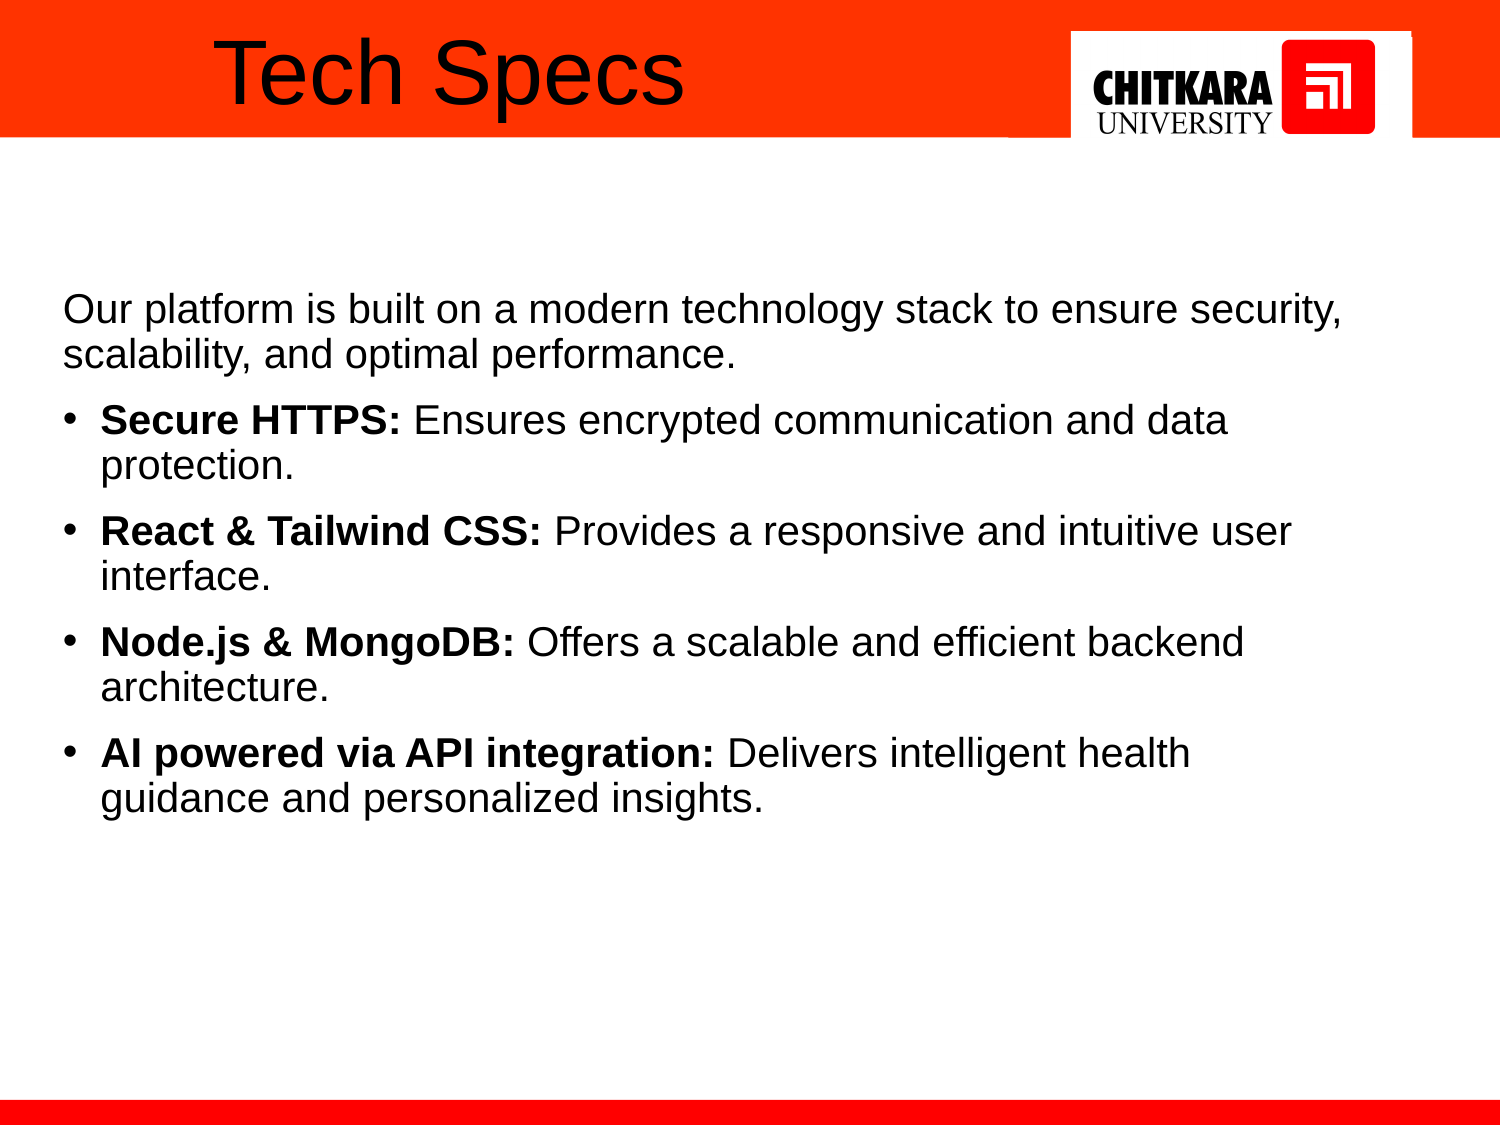

# Tech Specs
Our platform is built on a modern technology stack to ensure security, scalability, and optimal performance.
Secure HTTPS: Ensures encrypted communication and data protection.
React & Tailwind CSS: Provides a responsive and intuitive user interface.
Node.js & MongoDB: Offers a scalable and efficient backend architecture.
AI powered via API integration: Delivers intelligent health guidance and personalized insights.